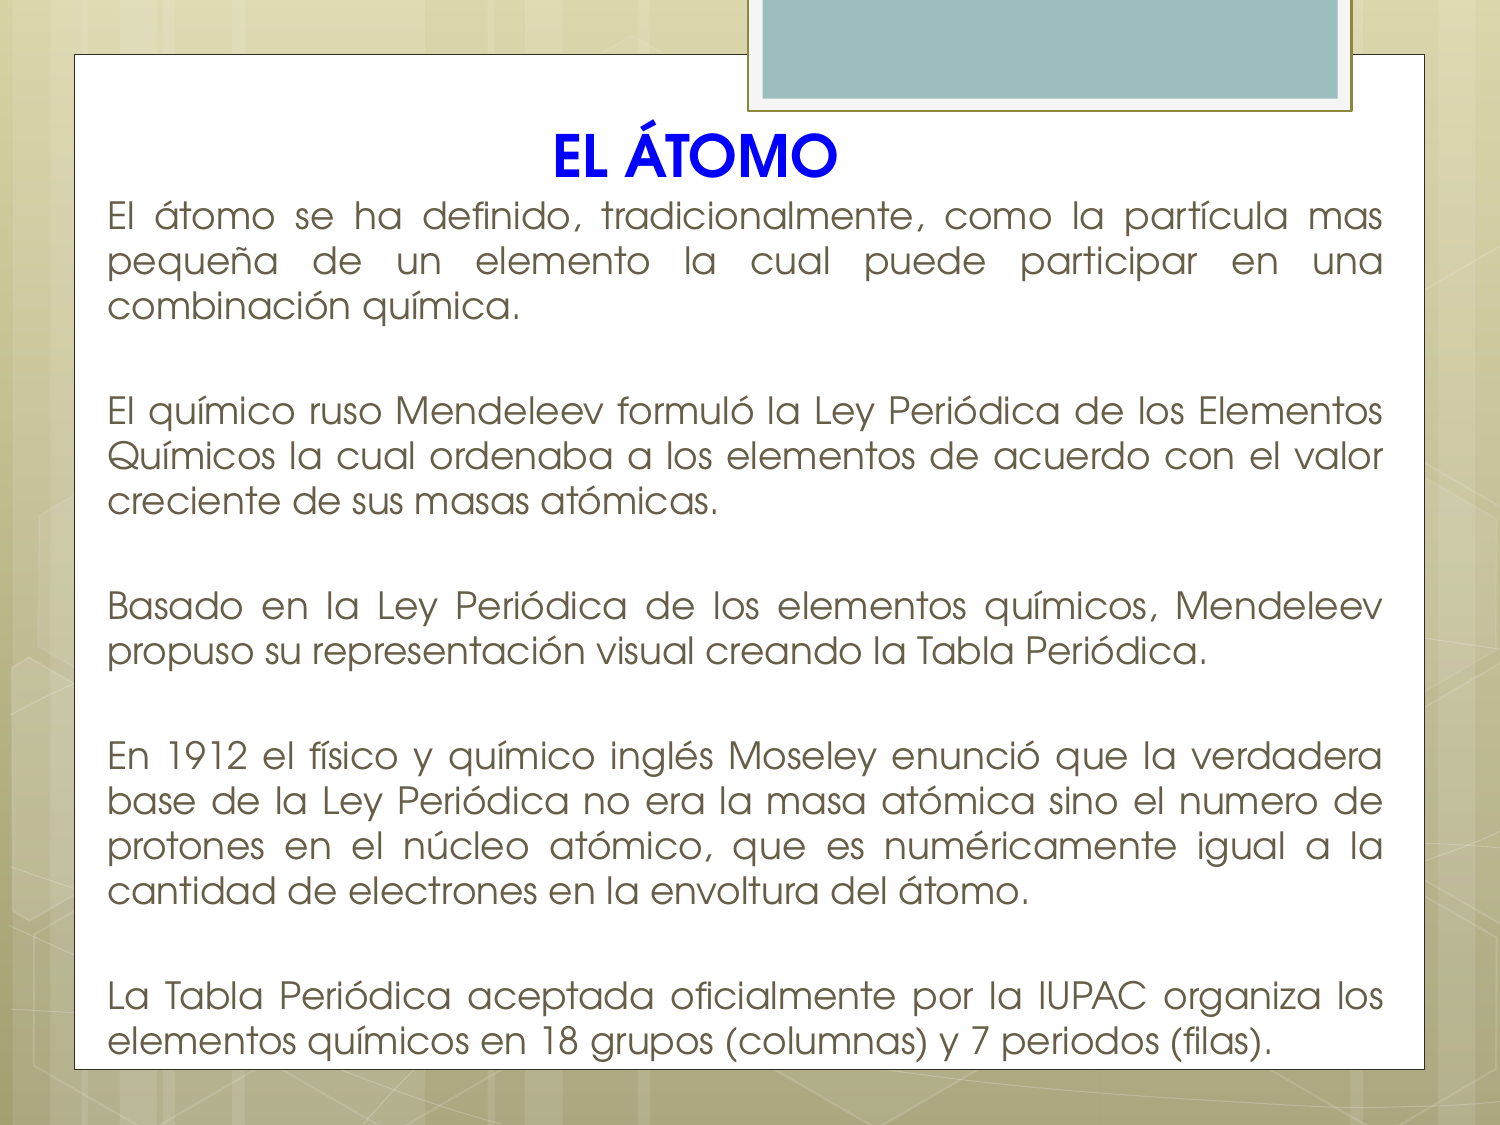

# EL ÁTOMO
El átomo se ha definido, tradicionalmente, como la partícula mas pequeña de un elemento la cual puede participar en una combinación química.

El químico ruso Mendeleev formuló la Ley Periódica de los Elementos Químicos la cual ordenaba a los elementos de acuerdo con el valor creciente de sus masas atómicas.

Basado en la Ley Periódica de los elementos químicos, Mendeleev propuso su representación visual creando la Tabla Periódica.

En 1912 el físico y químico inglés Moseley enunció que la verdadera base de la Ley Periódica no era la masa atómica sino el numero de protones en el núcleo atómico, que es numéricamente igual a la cantidad de electrones en la envoltura del átomo.

La Tabla Periódica aceptada oficialmente por la IUPAC organiza los elementos químicos en 18 grupos (columnas) y 7 periodos (filas).